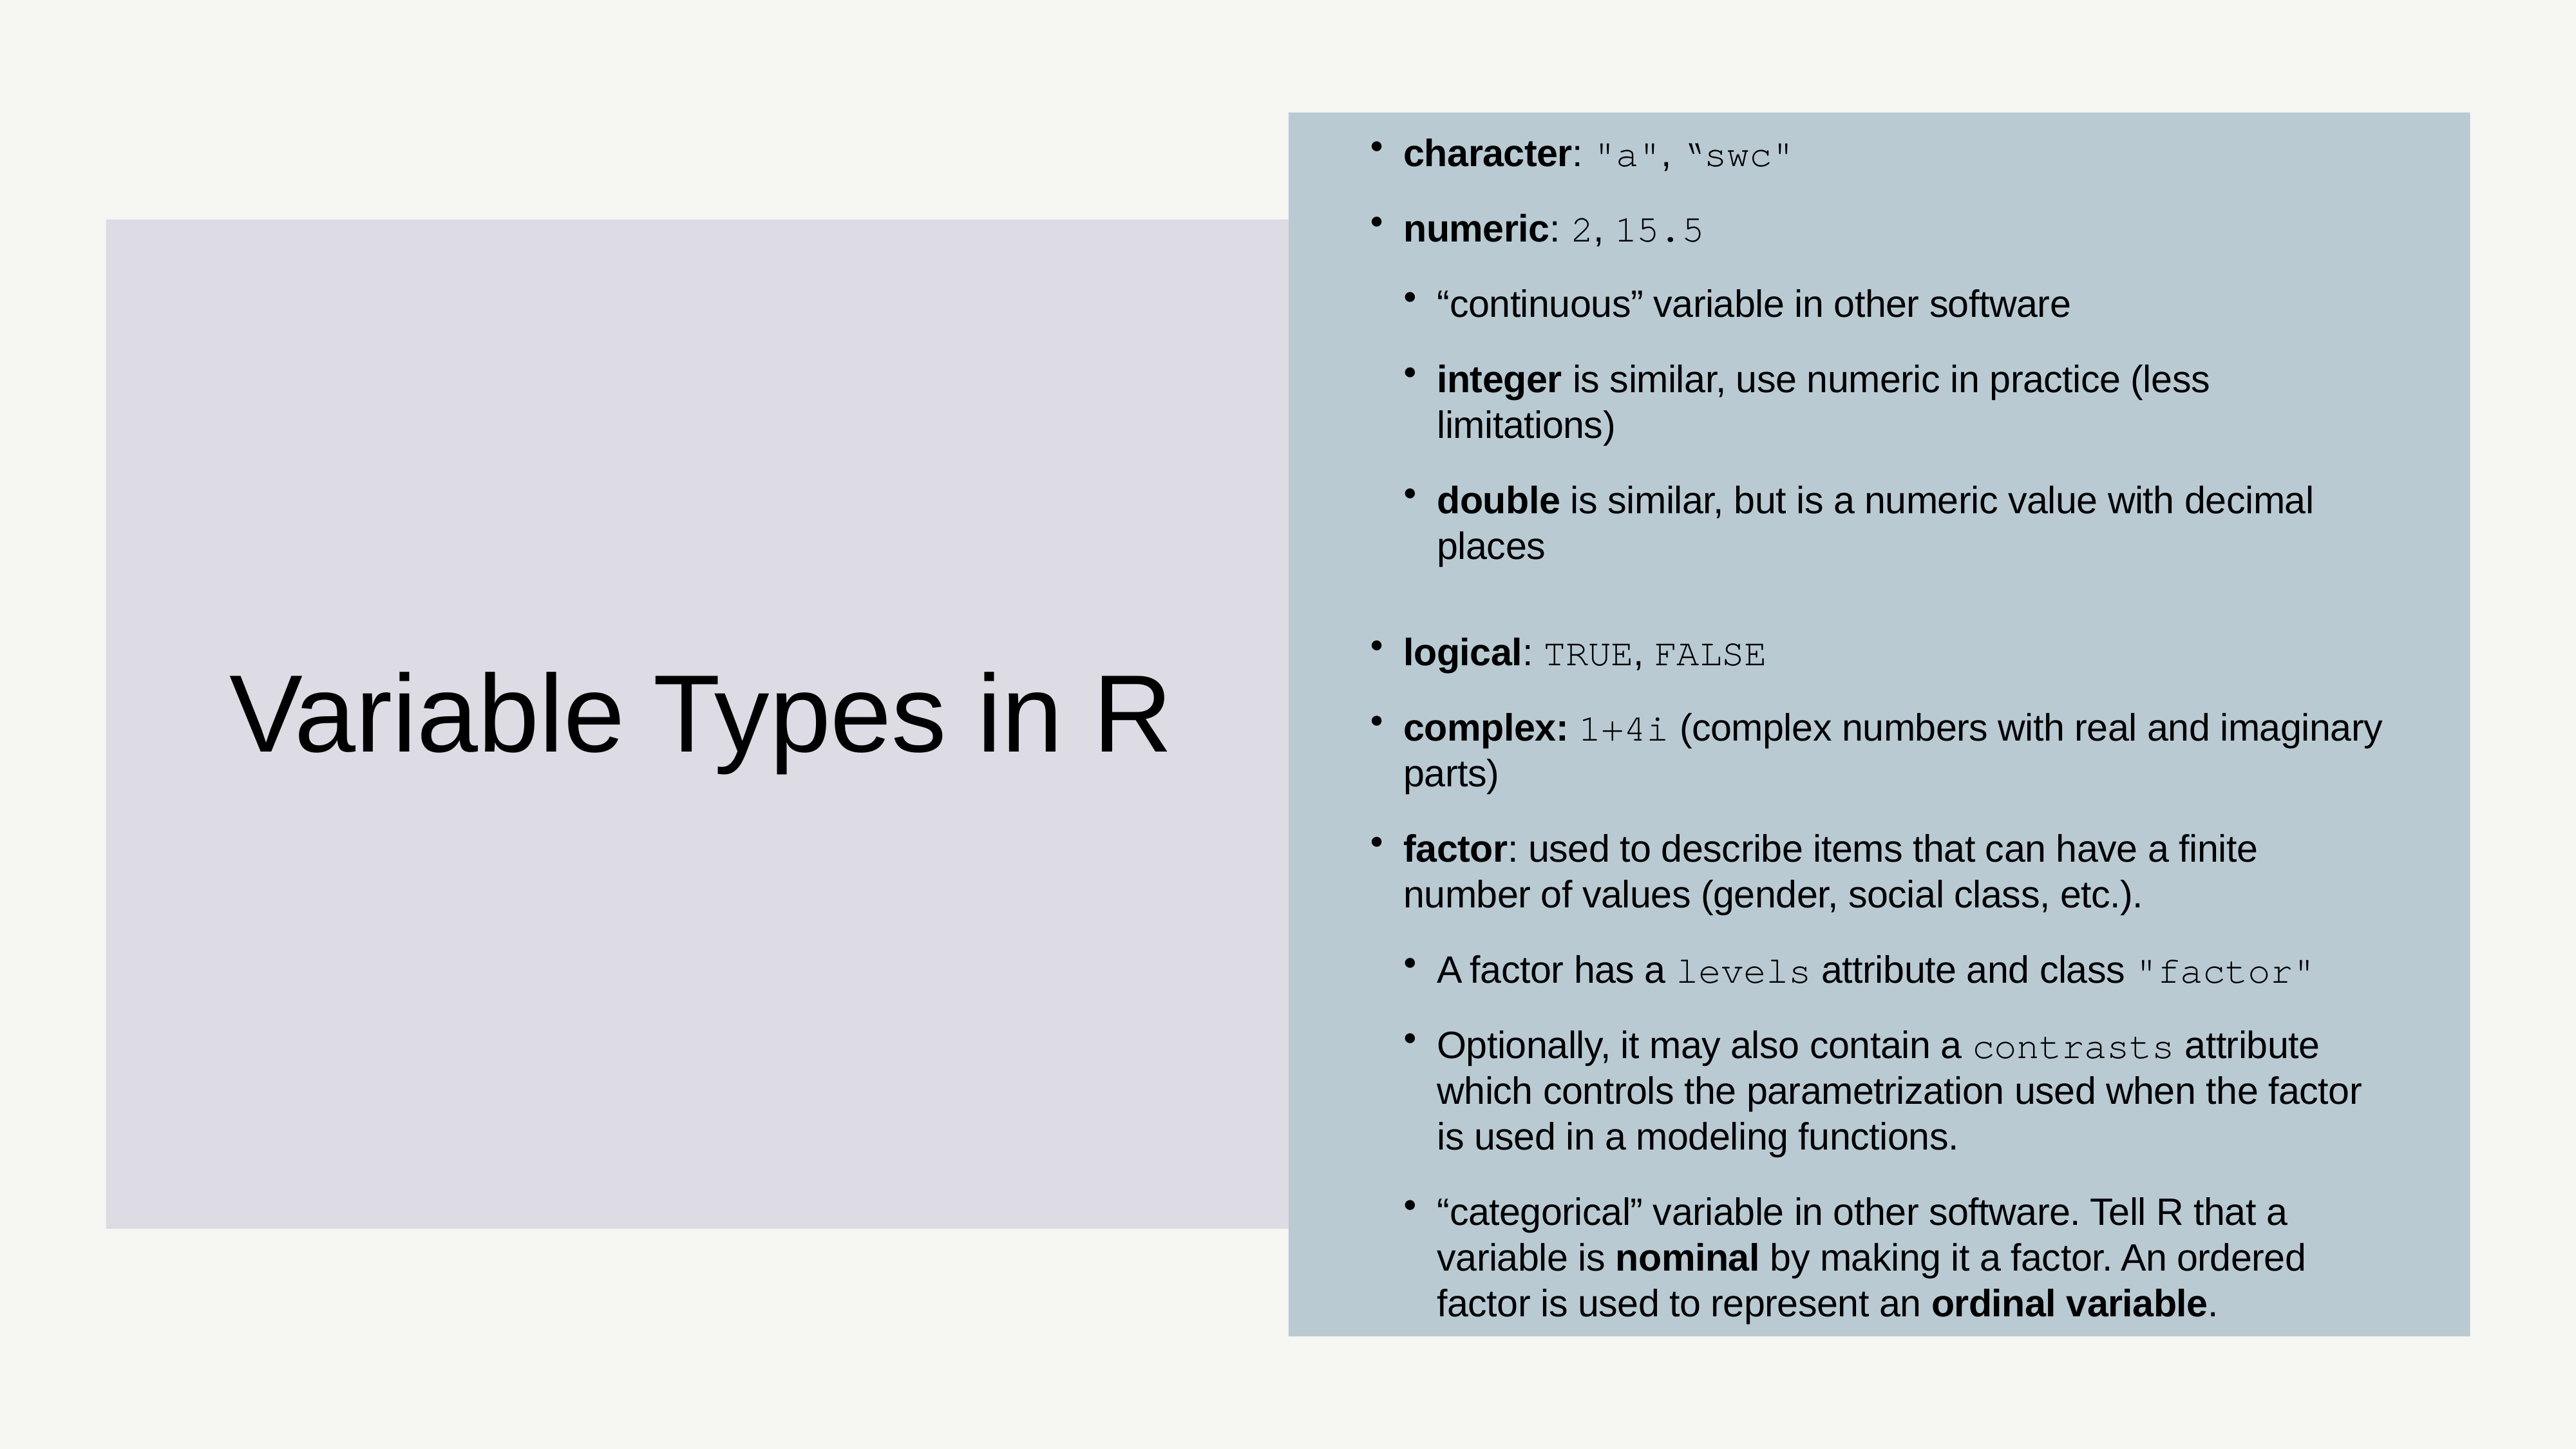

character: "a", “swc"
numeric: 2, 15.5
“continuous” variable in other software
integer is similar, use numeric in practice (less limitations)
double is similar, but is a numeric value with decimal places

logical: TRUE, FALSE
complex: 1+4i (complex numbers with real and imaginary parts)
factor: used to describe items that can have a finite number of values (gender, social class, etc.).
A factor has a levels attribute and class "factor"
Optionally, it may also contain a contrasts attribute which controls the parametrization used when the factor is used in a modeling functions.
“categorical” variable in other software. Tell R that a variable is nominal by making it a factor. An ordered factor is used to represent an ordinal variable.
# Variable Types in R